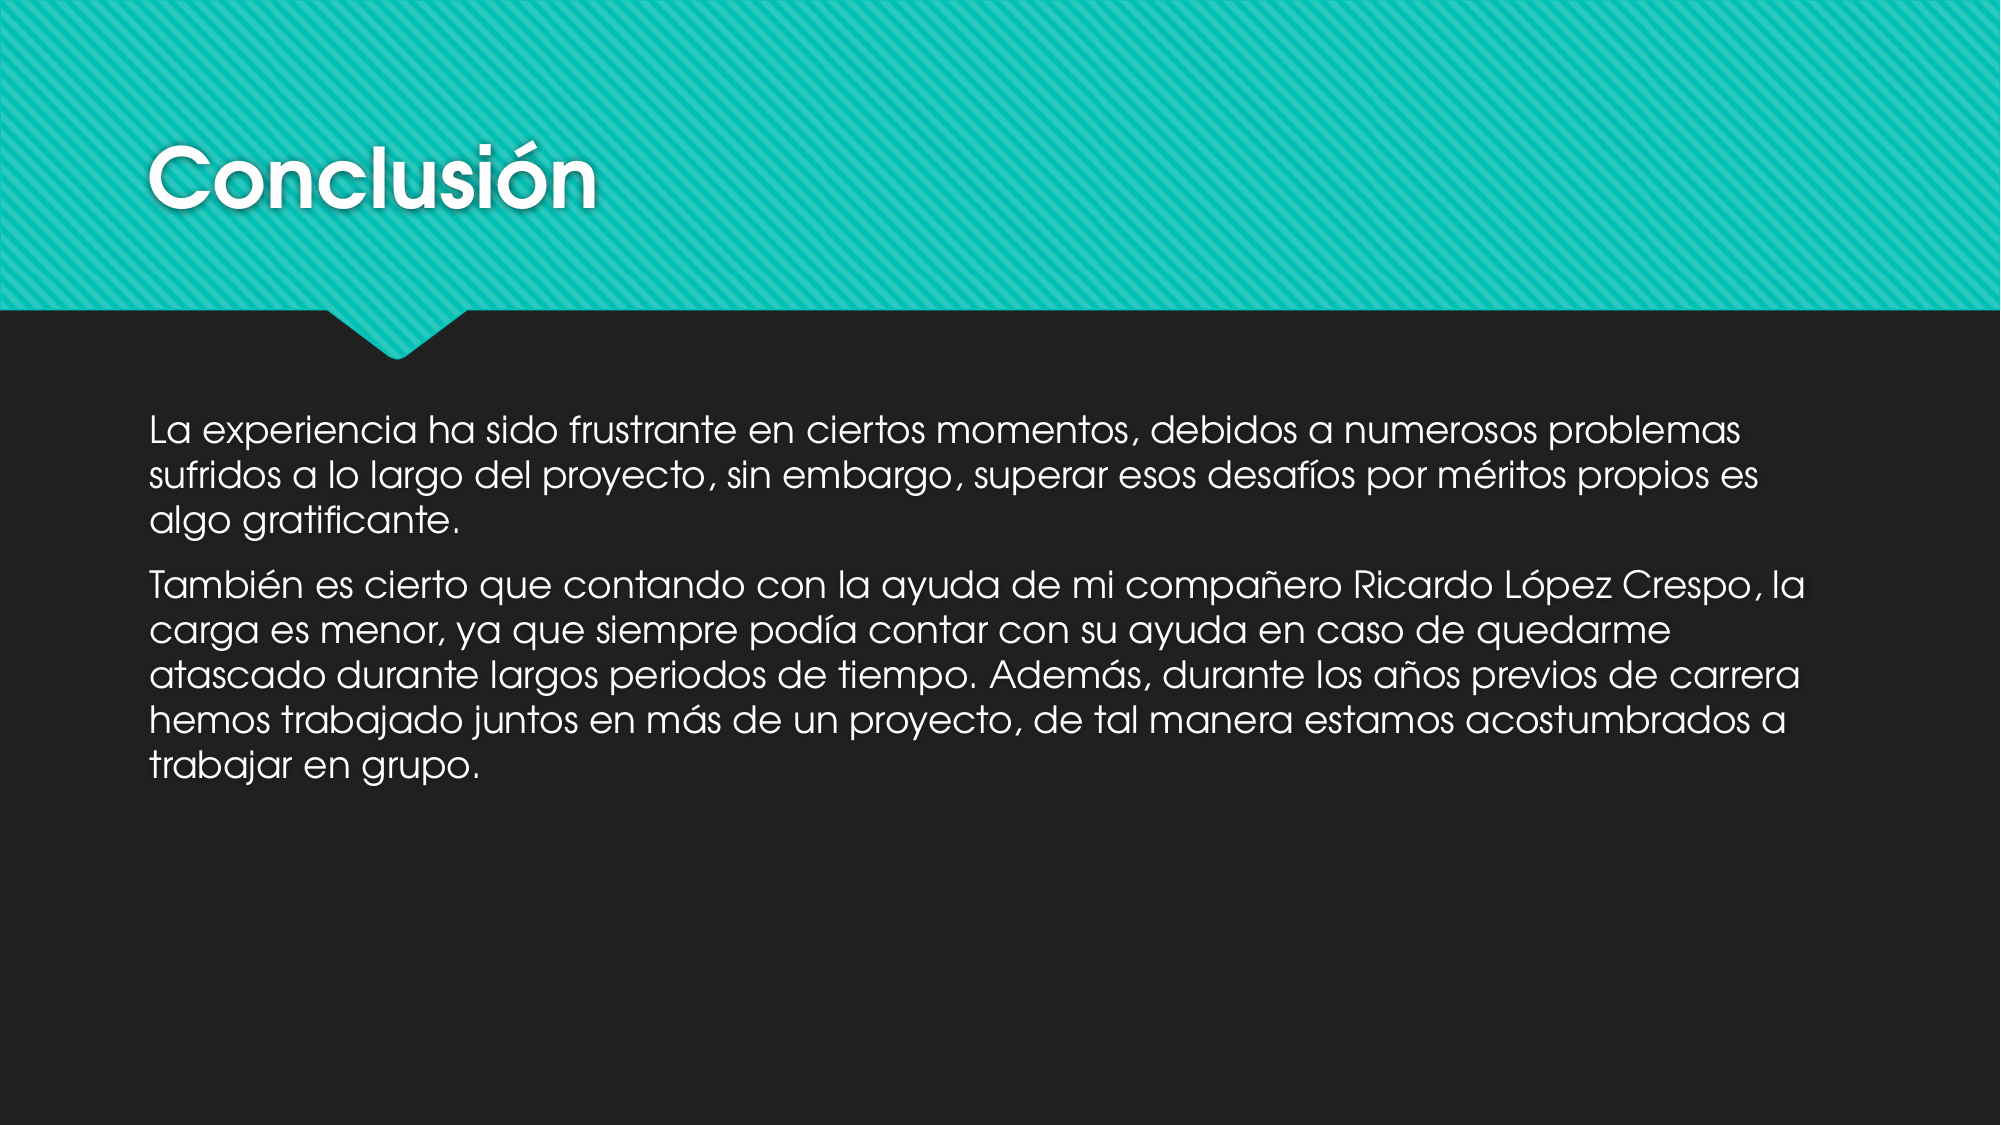

# Conclusión
La experiencia ha sido frustrante en ciertos momentos, debidos a numerosos problemas sufridos a lo largo del proyecto, sin embargo, superar esos desafíos por méritos propios es algo gratificante.
También es cierto que contando con la ayuda de mi compañero Ricardo López Crespo, la carga es menor, ya que siempre podía contar con su ayuda en caso de quedarme atascado durante largos periodos de tiempo. Además, durante los años previos de carrera hemos trabajado juntos en más de un proyecto, de tal manera estamos acostumbrados a trabajar en grupo.